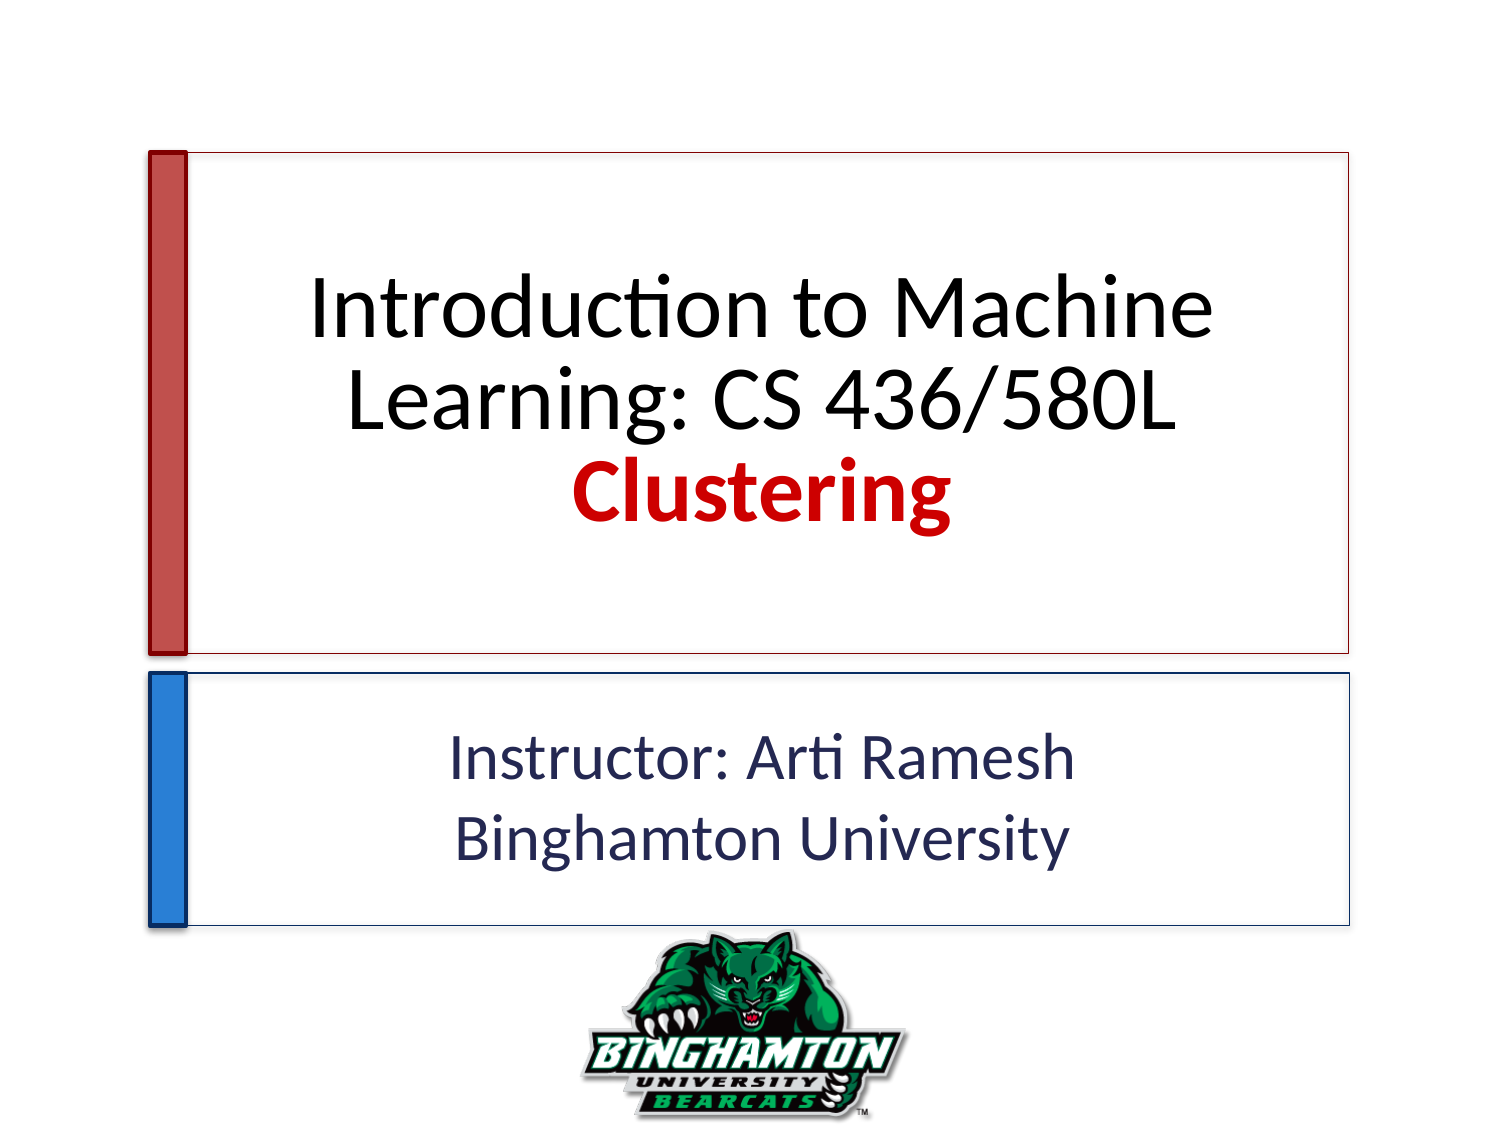

# Introduction to Machine Learning: CS 436/580L Clustering
Instructor: Arti Ramesh
Binghamton University